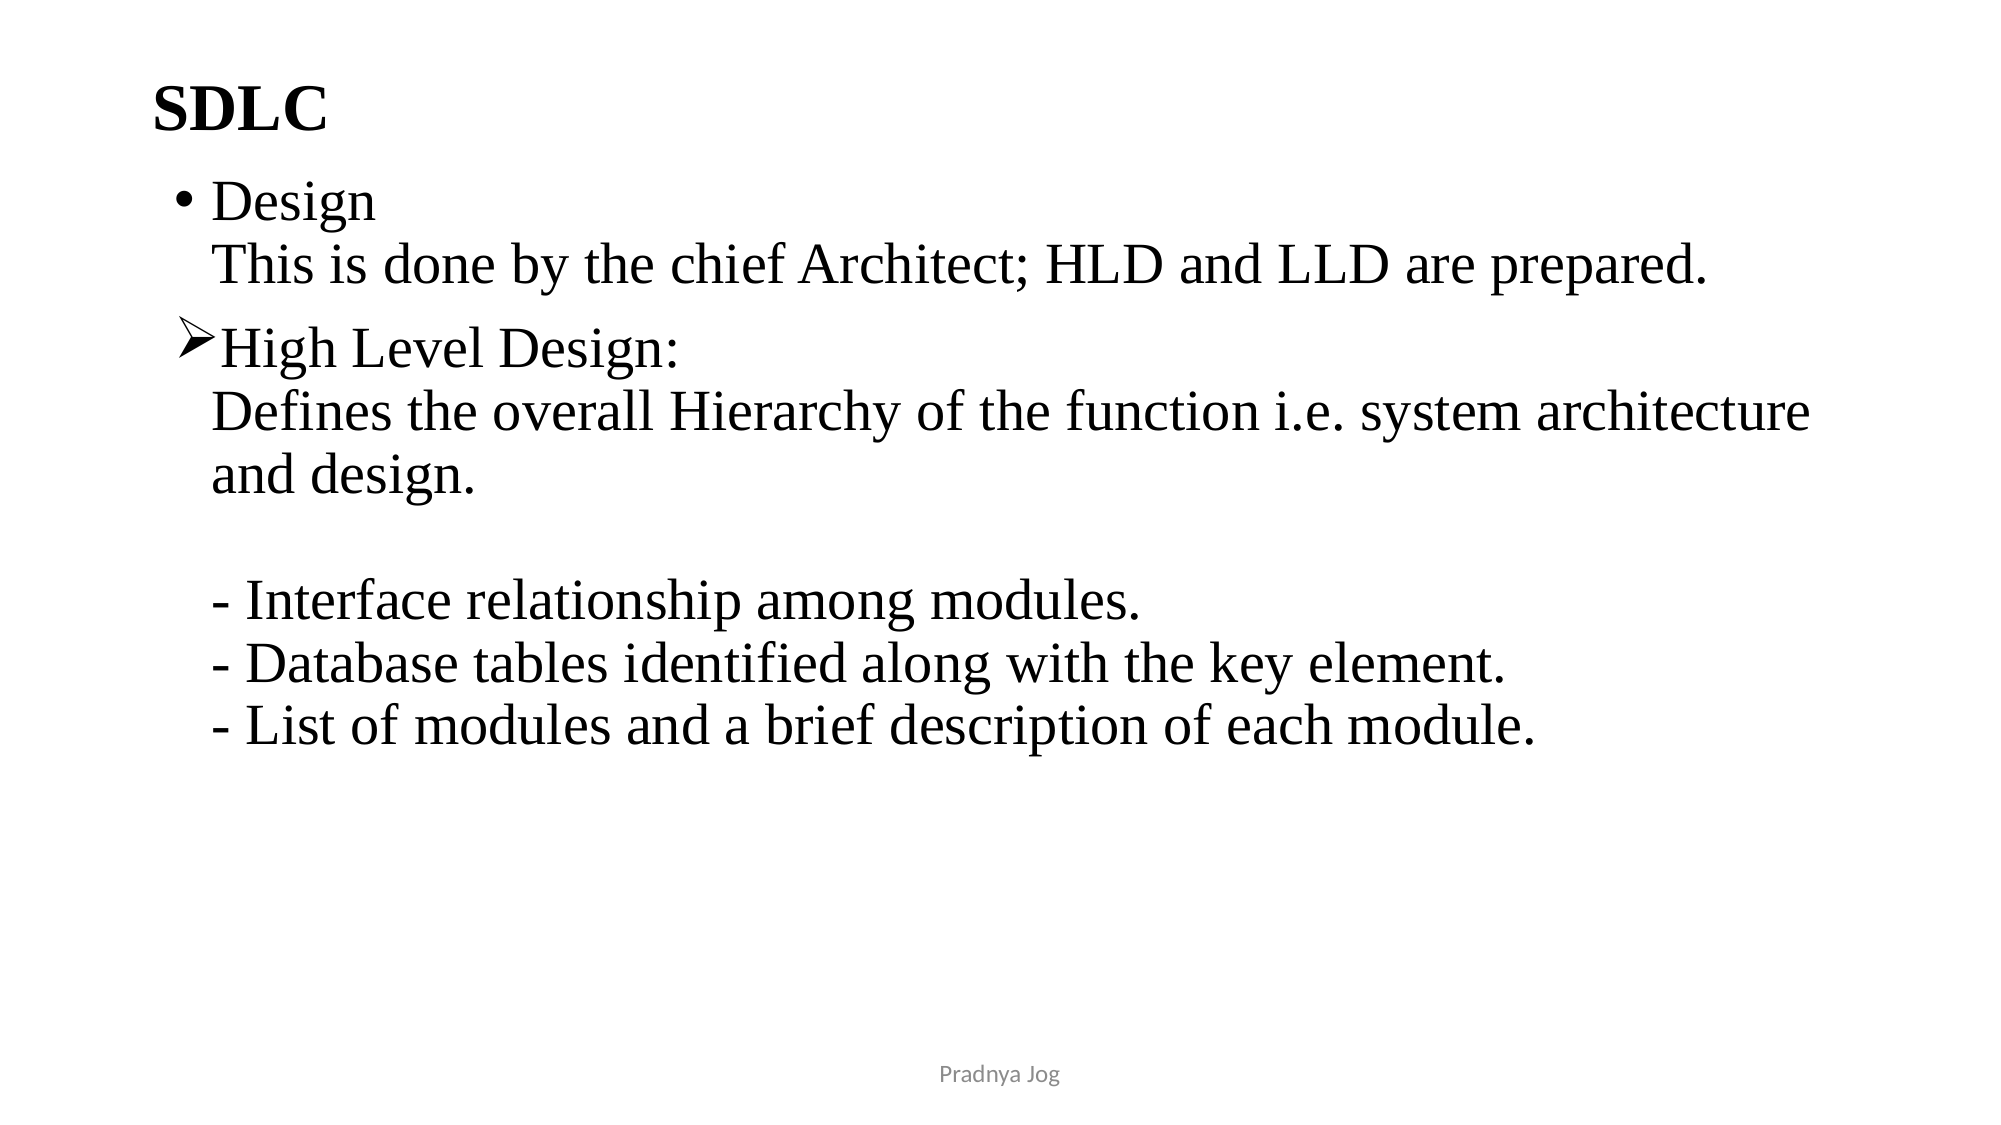

# SDLC
Design
This is done by the chief Architect; HLD and LLD are prepared.
High Level Design:
Defines the overall Hierarchy of the function i.e. system architecture and design.
- Interface relationship among modules.
- Database tables identified along with the key element.
- List of modules and a brief description of each module.
Pradnya Jog